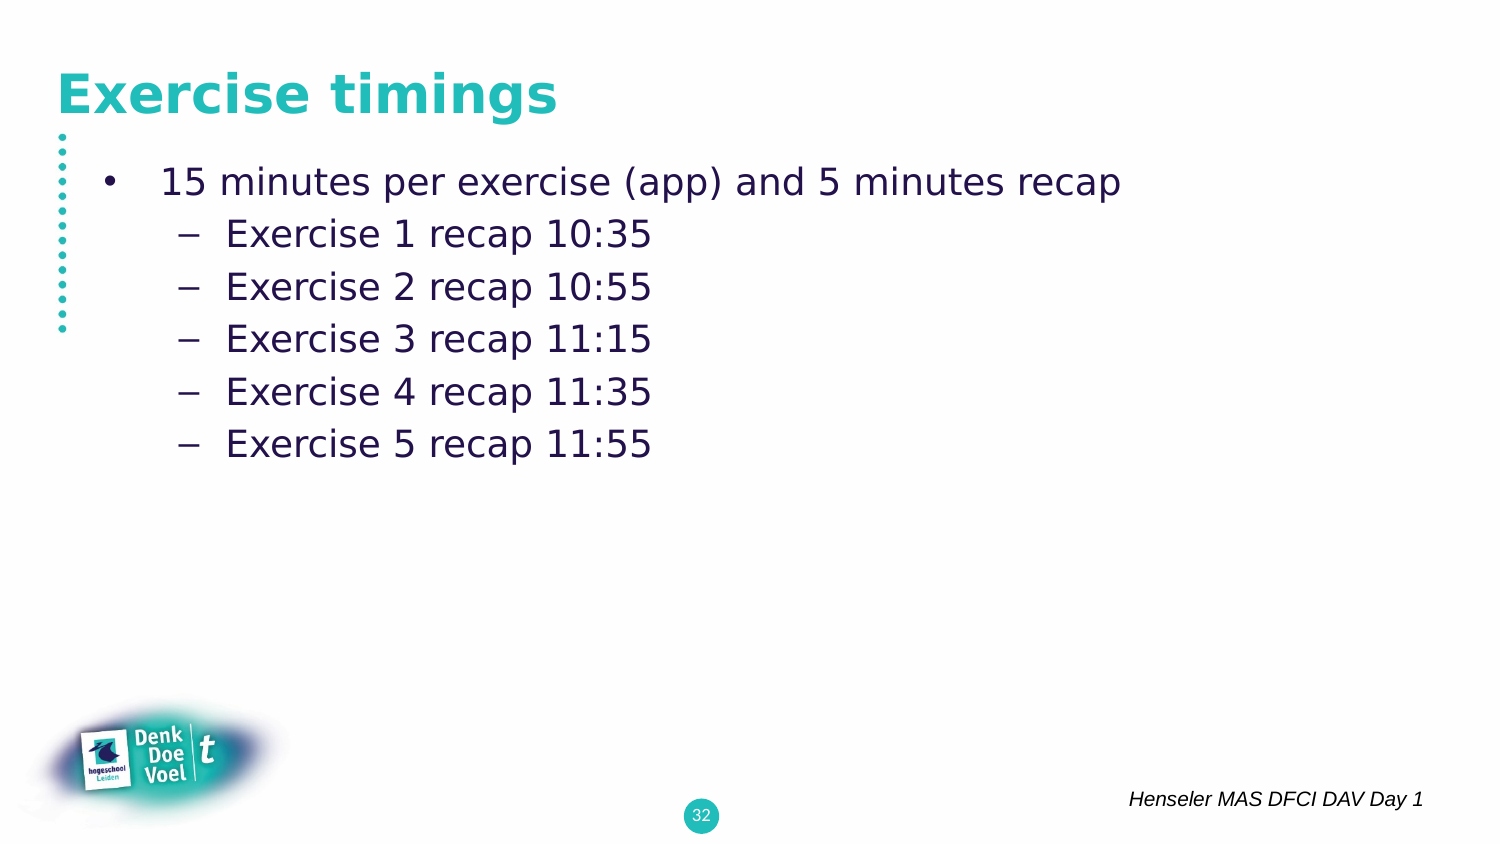

# Exercise timings
15 minutes per exercise (app) and 5 minutes recap
Exercise 1 recap 10:35
Exercise 2 recap 10:55
Exercise 3 recap 11:15
Exercise 4 recap 11:35
Exercise 5 recap 11:55